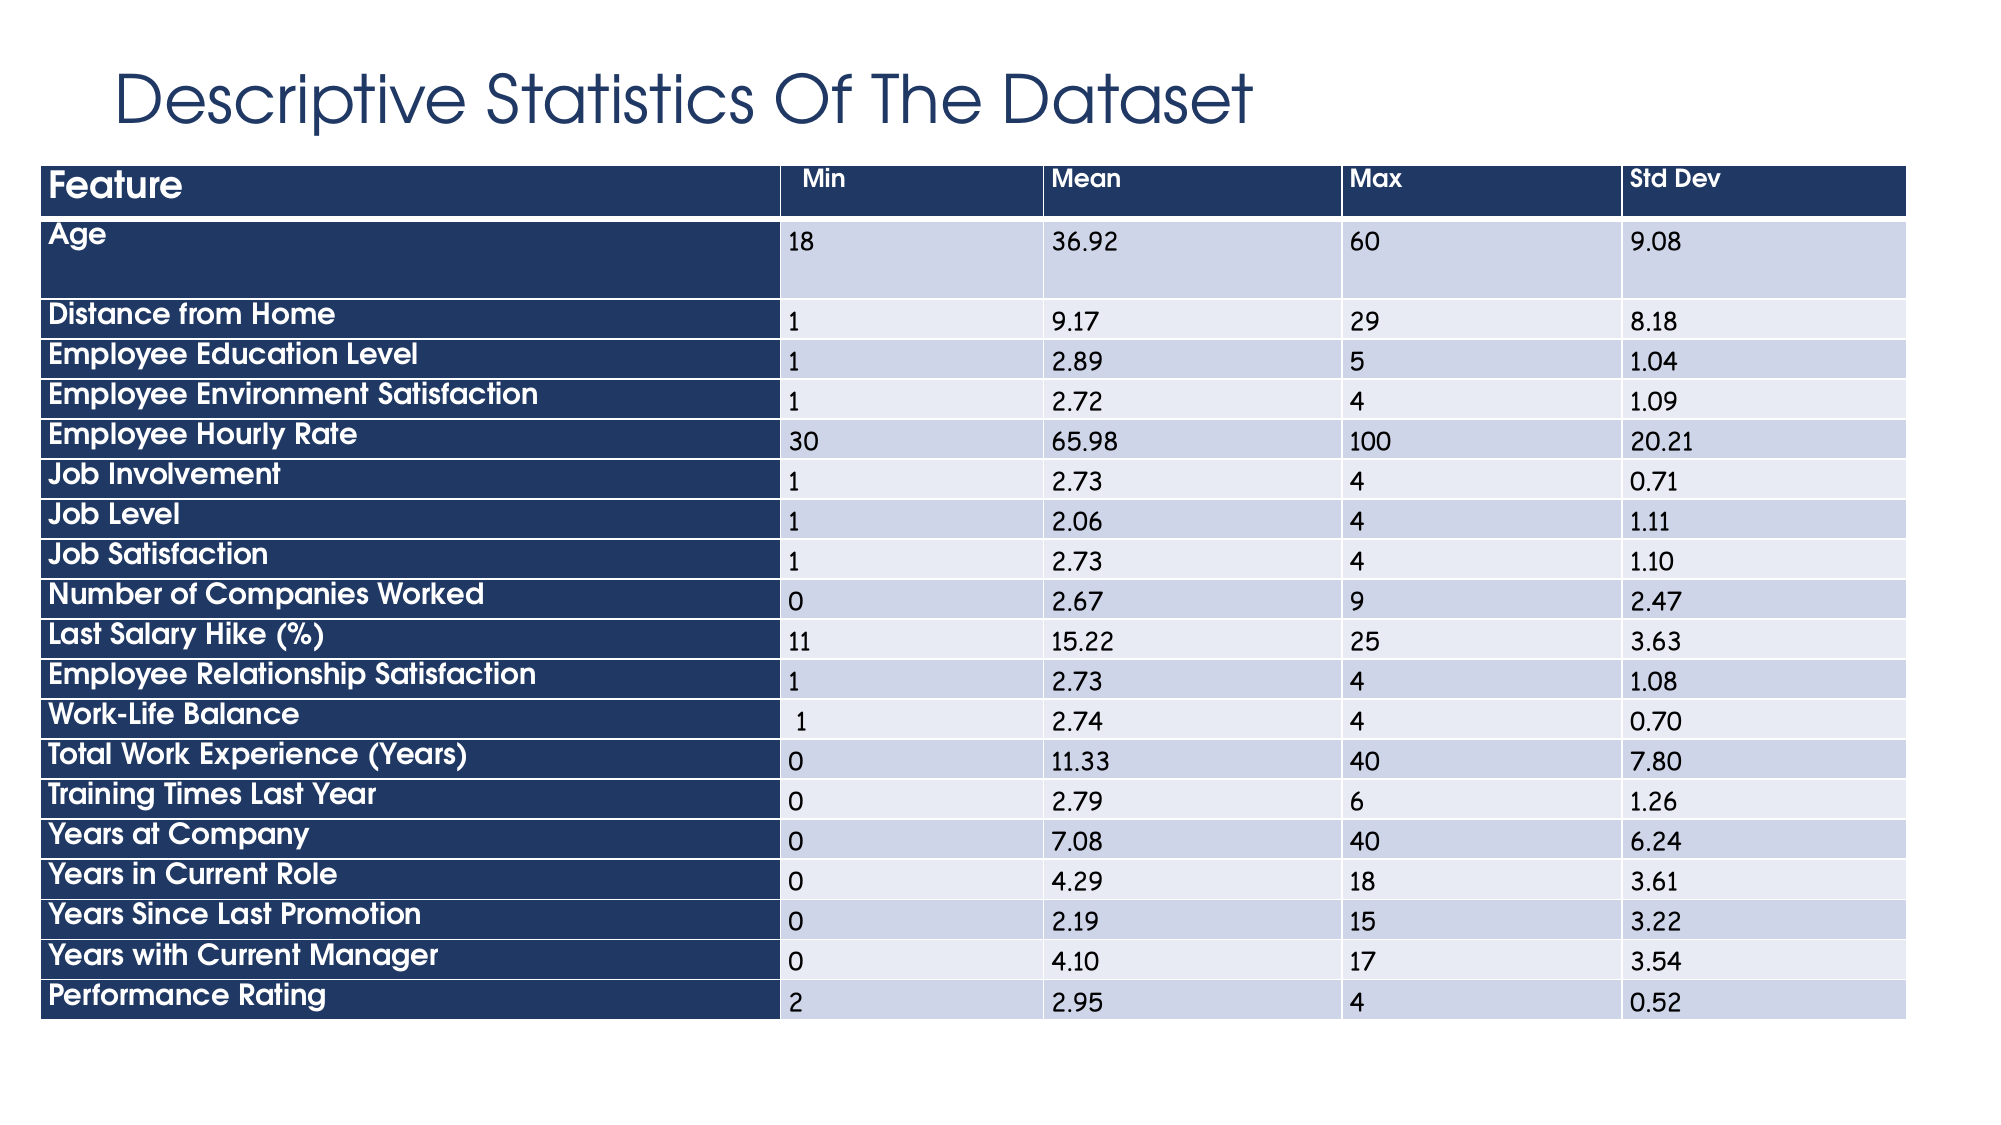

Descriptive Statistics Of The Dataset
| Feature | Min | Mean | Max | Std Dev |
| --- | --- | --- | --- | --- |
| Age | 18 | 36.92 | 60 | 9.08 |
| Distance from Home | 1 | 9.17 | 29 | 8.18 |
| Employee Education Level | 1 | 2.89 | 5 | 1.04 |
| Employee Environment Satisfaction | 1 | 2.72 | 4 | 1.09 |
| Employee Hourly Rate | 30 | 65.98 | 100 | 20.21 |
| Job Involvement | 1 | 2.73 | 4 | 0.71 |
| Job Level | 1 | 2.06 | 4 | 1.11 |
| Job Satisfaction | 1 | 2.73 | 4 | 1.10 |
| Number of Companies Worked | 0 | 2.67 | 9 | 2.47 |
| Last Salary Hike (%) | 11 | 15.22 | 25 | 3.63 |
| Employee Relationship Satisfaction | 1 | 2.73 | 4 | 1.08 |
| Work-Life Balance | 1 | 2.74 | 4 | 0.70 |
| Total Work Experience (Years) | 0 | 11.33 | 40 | 7.80 |
| Training Times Last Year | 0 | 2.79 | 6 | 1.26 |
| Years at Company | 0 | 7.08 | 40 | 6.24 |
| Years in Current Role | 0 | 4.29 | 18 | 3.61 |
| Years Since Last Promotion | 0 | 2.19 | 15 | 3.22 |
| Years with Current Manager | 0 | 4.10 | 17 | 3.54 |
| Performance Rating | 2 | 2.95 | 4 | 0.52 |